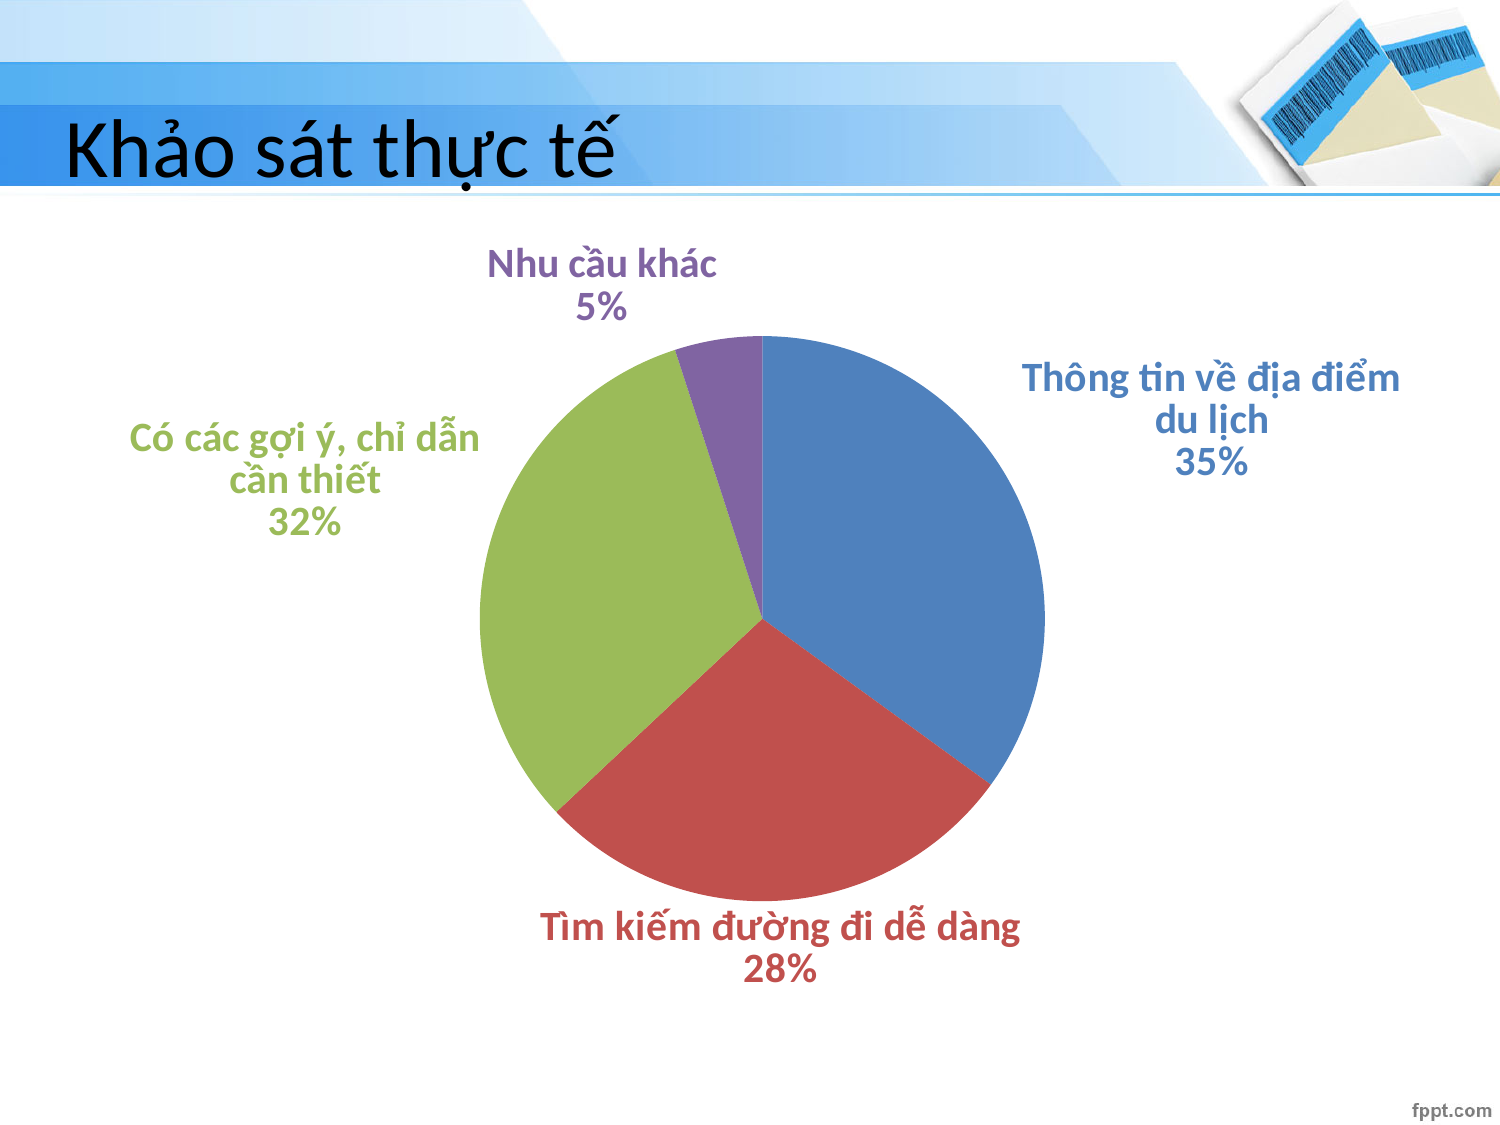

Khảo sát thực tế

### Chart

| Category | Mong muốn của khách hàng |
|---|---|
| Thông tin về địa điểm du lịch | 35.0 |
| Tìm kiếm đường đi dễ dàng | 28.0 |
| Có các gợi ý, chỉ dẫn cần thiết | 32.0 |
| Nhu cầu khác | 5.0 |